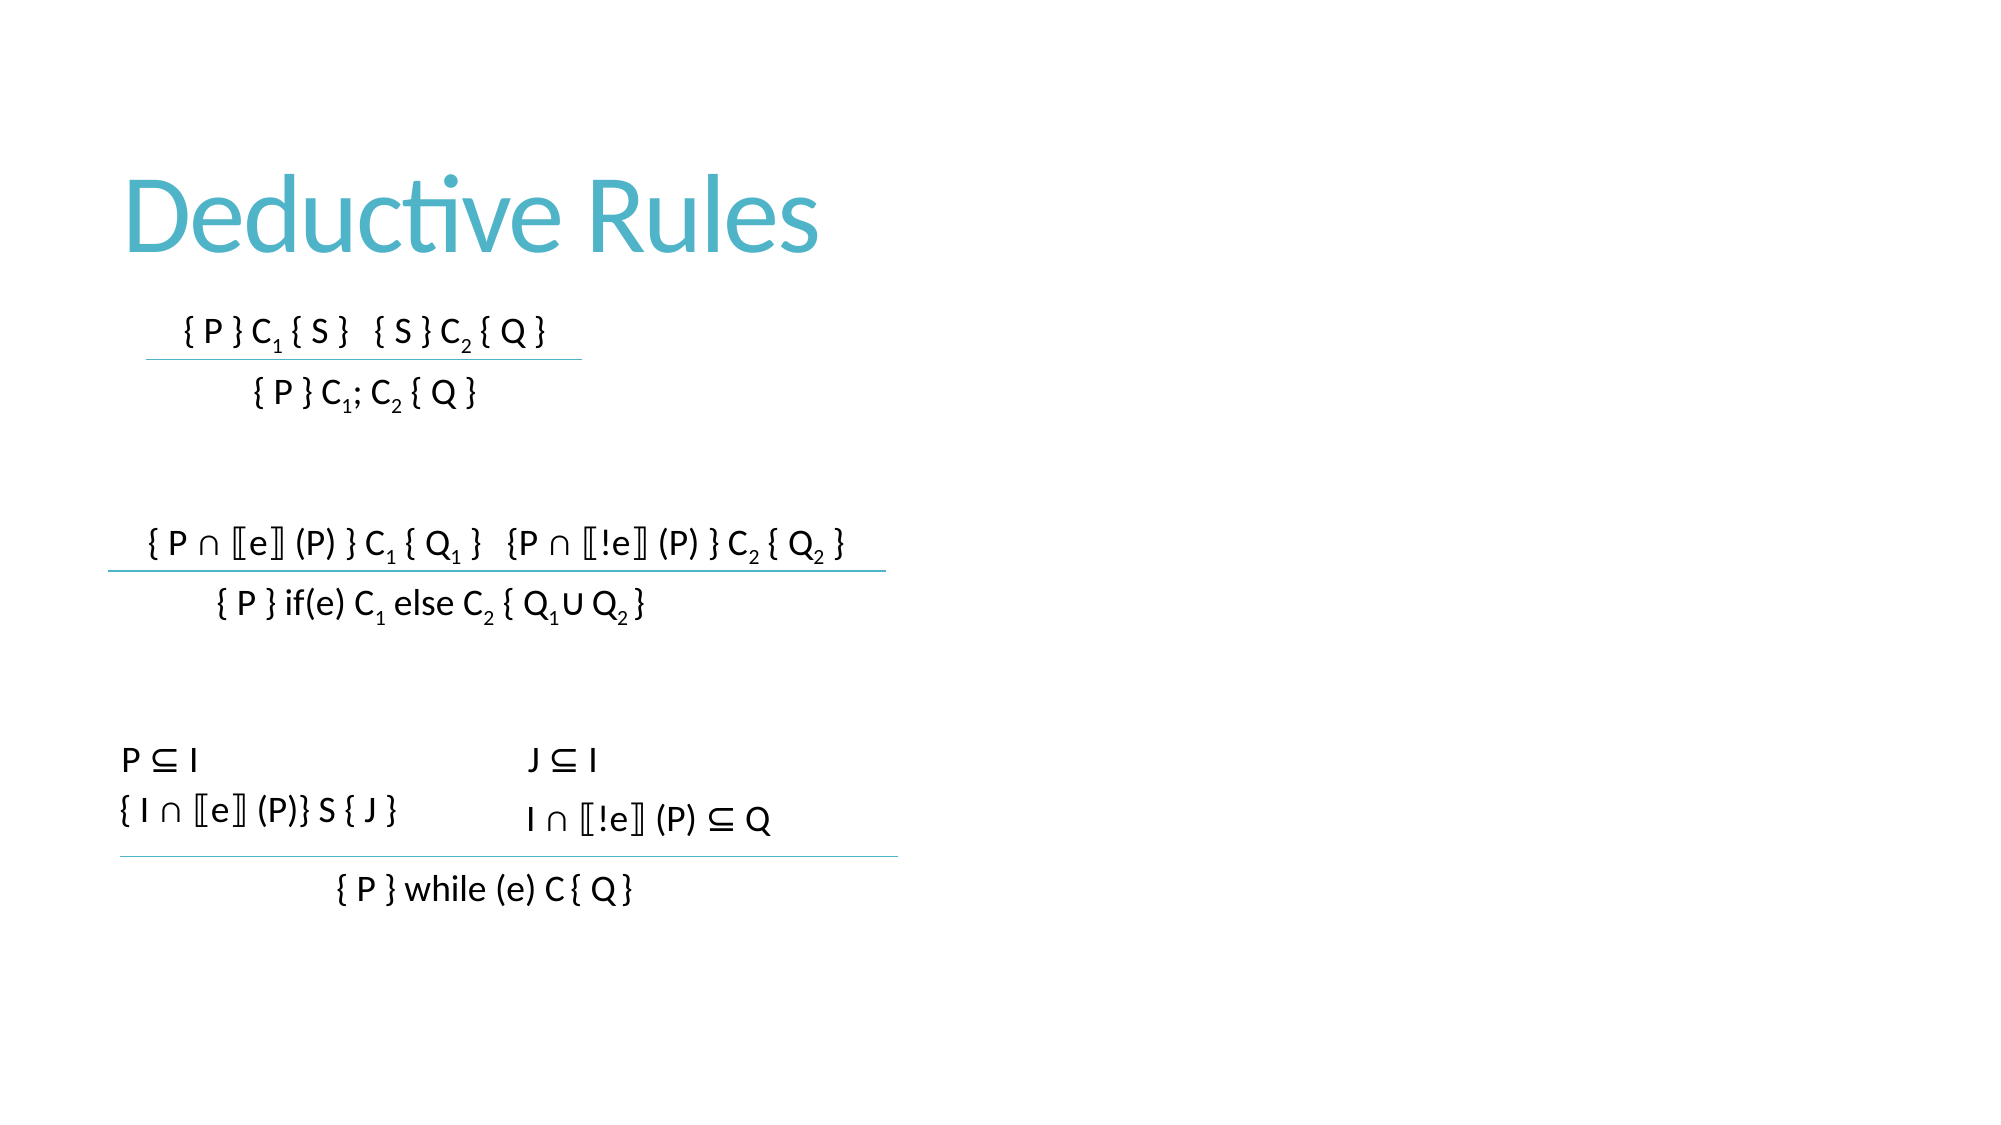

# Deductive Rules
{ P } C1 { S }   { S } C2 { Q }
{ P } C1; C2 { Q }
{ P ∩ ⟦e⟧ (P) } C1 { Q1 }   {P ∩ ⟦!e⟧ (P) } C2 { Q2 }
{ P } if(e) C1 else C2 { Q1∪ Q2 }
P ⊆ I
J ⊆ I

{ P } while (e) C { Q }
{ I ∩ ⟦e⟧ (P)} S { J }
I ∩ ⟦!e⟧ (P) ⊆ Q